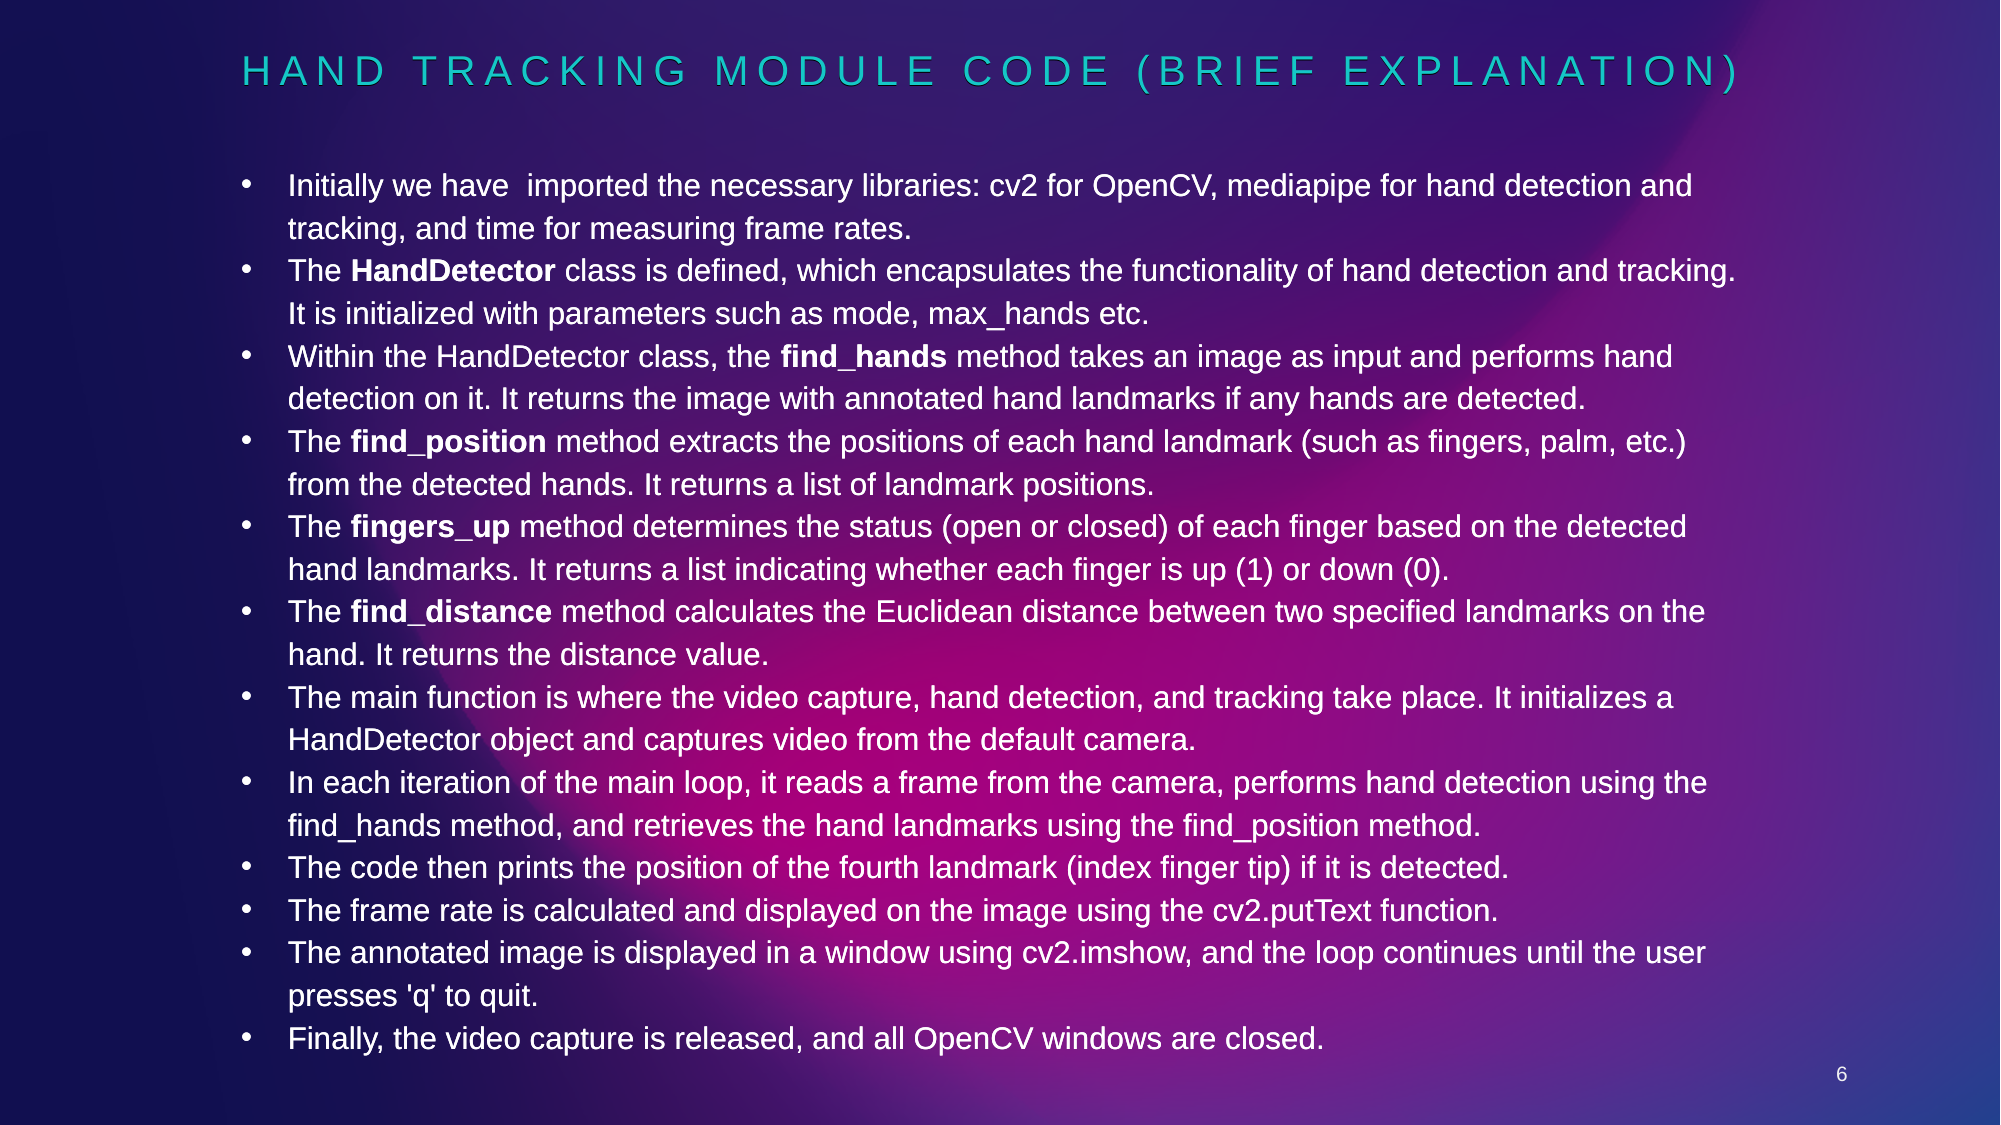

# Hand Tracking module code (Brief Explanation)
Hand Tracking module code (Brief Explanation)
Initially we have  imported the necessary libraries: cv2 for OpenCV, mediapipe for hand detection and tracking, and time for measuring frame rates.
The HandDetector class is defined, which encapsulates the functionality of hand detection and tracking. It is initialized with parameters such as mode, max_hands etc.
Within the HandDetector class, the find_hands method takes an image as input and performs hand detection on it. It returns the image with annotated hand landmarks if any hands are detected.
The find_position method extracts the positions of each hand landmark (such as fingers, palm, etc.) from the detected hands. It returns a list of landmark positions.
The fingers_up method determines the status (open or closed) of each finger based on the detected hand landmarks. It returns a list indicating whether each finger is up (1) or down (0).
The find_distance method calculates the Euclidean distance between two specified landmarks on the hand. It returns the distance value.
The main function is where the video capture, hand detection, and tracking take place. It initializes a HandDetector object and captures video from the default camera.
In each iteration of the main loop, it reads a frame from the camera, performs hand detection using the find_hands method, and retrieves the hand landmarks using the find_position method.
The code then prints the position of the fourth landmark (index finger tip) if it is detected.
The frame rate is calculated and displayed on the image using the cv2.putText function.
The annotated image is displayed in a window using cv2.imshow, and the loop continues until the user presses 'q' to quit.
Finally, the video capture is released, and all OpenCV windows are closed.

Initially we have  imported the necessary libraries: cv2 for OpenCV, mediapipe for hand detection and tracking, and time for measuring frame rates.
The HandDetector class is defined, which encapsulates the functionality of hand detection and tracking. It is initialized with parameters such as mode, max_hands etc.
Within the HandDetector class, the find_hands method takes an image as input and performs hand detection on it. It returns the image with annotated hand landmarks if any hands are detected.
The find_position method extracts the positions of each hand landmark (such as fingers, palm, etc.) from the detected hands. It returns a list of landmark positions.
The fingers_up method determines the status (open or closed) of each finger based on the detected hand landmarks. It returns a list indicating whether each finger is up (1) or down (0).
The find_distance method calculates the Euclidean distance between two specified landmarks on the hand. It returns the distance value.
The main function is where the video capture, hand detection, and tracking take place. It initializes a HandDetector object and captures video from the default camera.
In each iteration of the main loop, it reads a frame from the camera, performs hand detection using the find_hands method, and retrieves the hand landmarks using the find_position method.
The code then prints the position of the fourth landmark (index finger tip) if it is detected.
The frame rate is calculated and displayed on the image using the cv2.putText function.
The annotated image is displayed in a window using cv2.imshow, and the loop continues until the user presses 'q' to quit.
Finally, the video capture is released, and all OpenCV windows are closed.

6